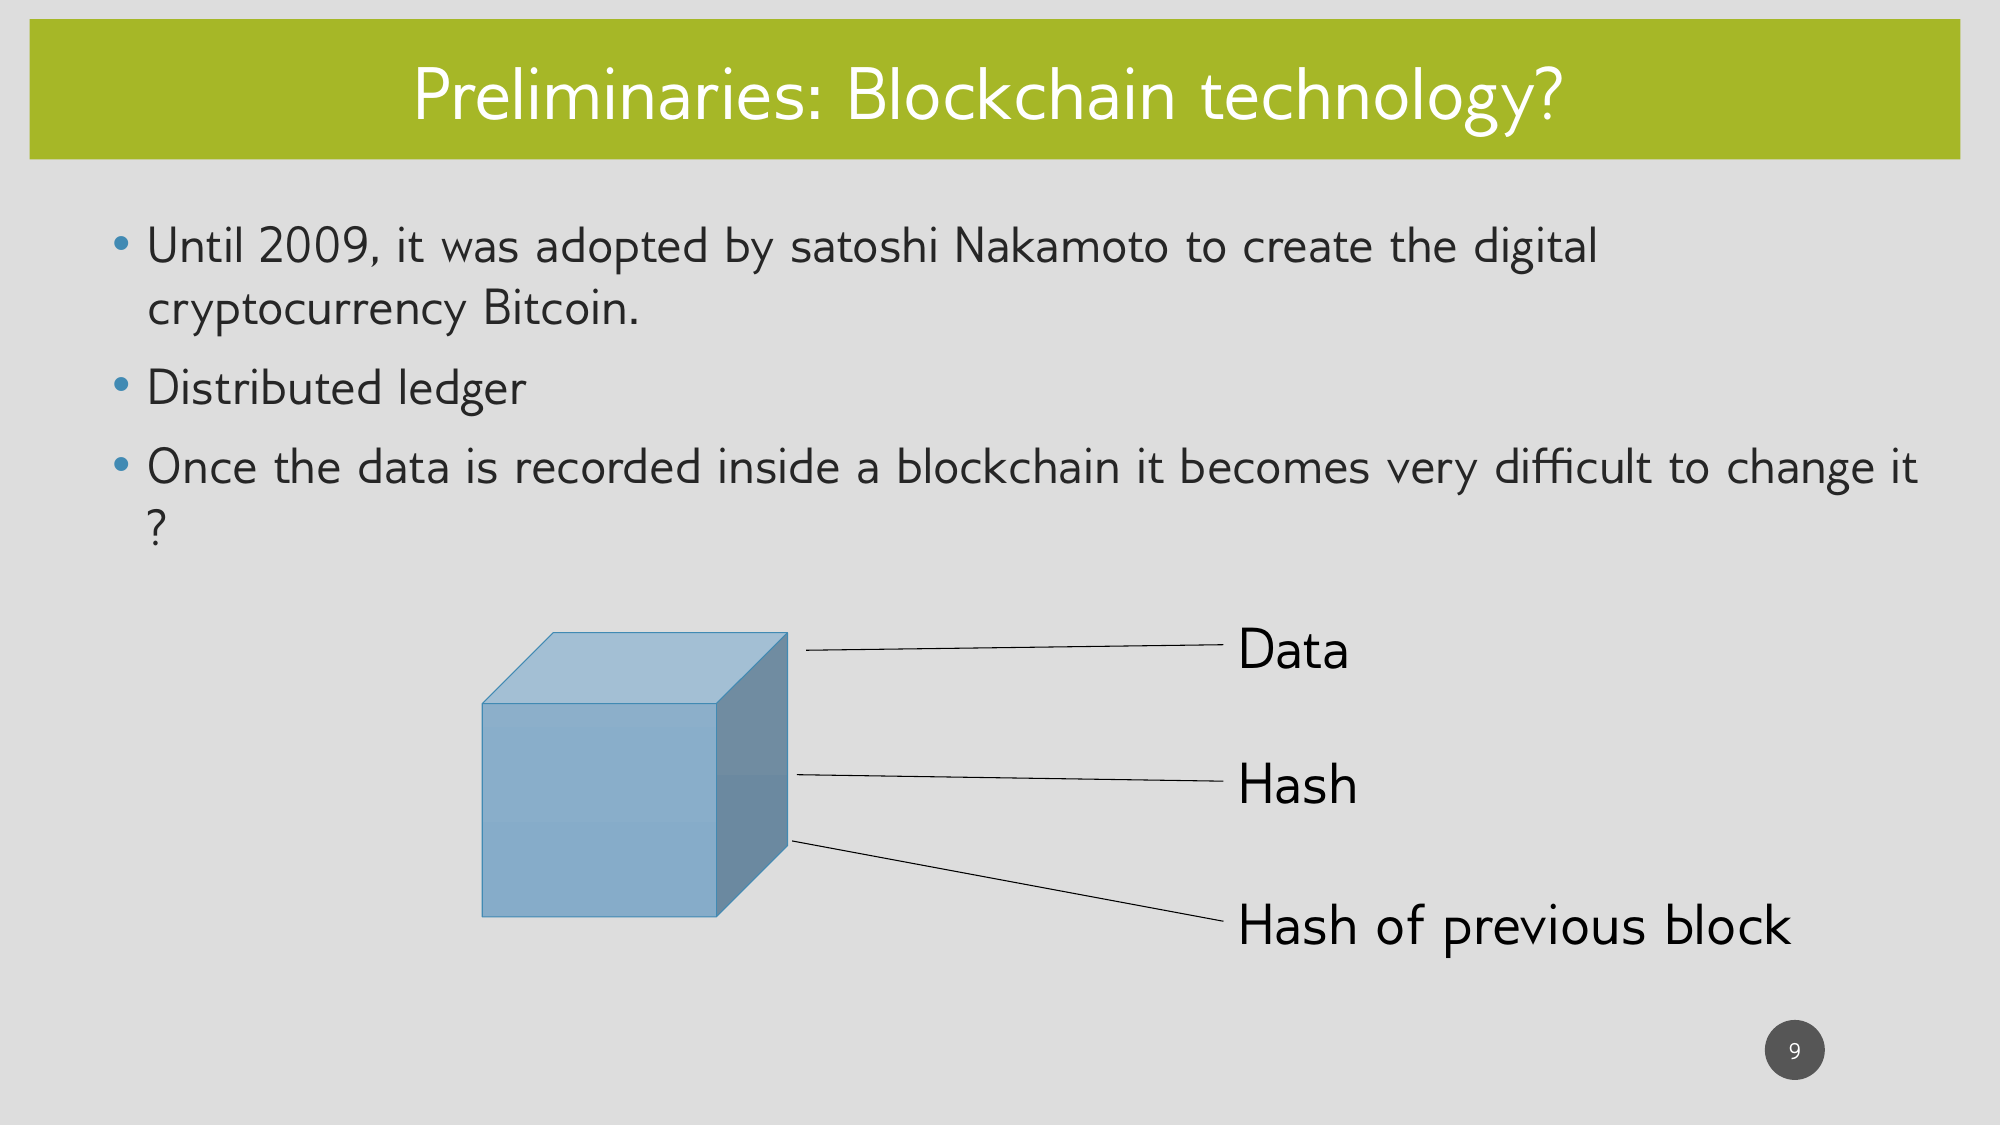

Preliminaries: Blockchain technology?
Until 2009, it was adopted by satoshi Nakamoto to create the digital cryptocurrency Bitcoin.
Distributed ledger
Once the data is recorded inside a blockchain it becomes very difficult to change it ?

Data

Hash
Hash of previous block
9